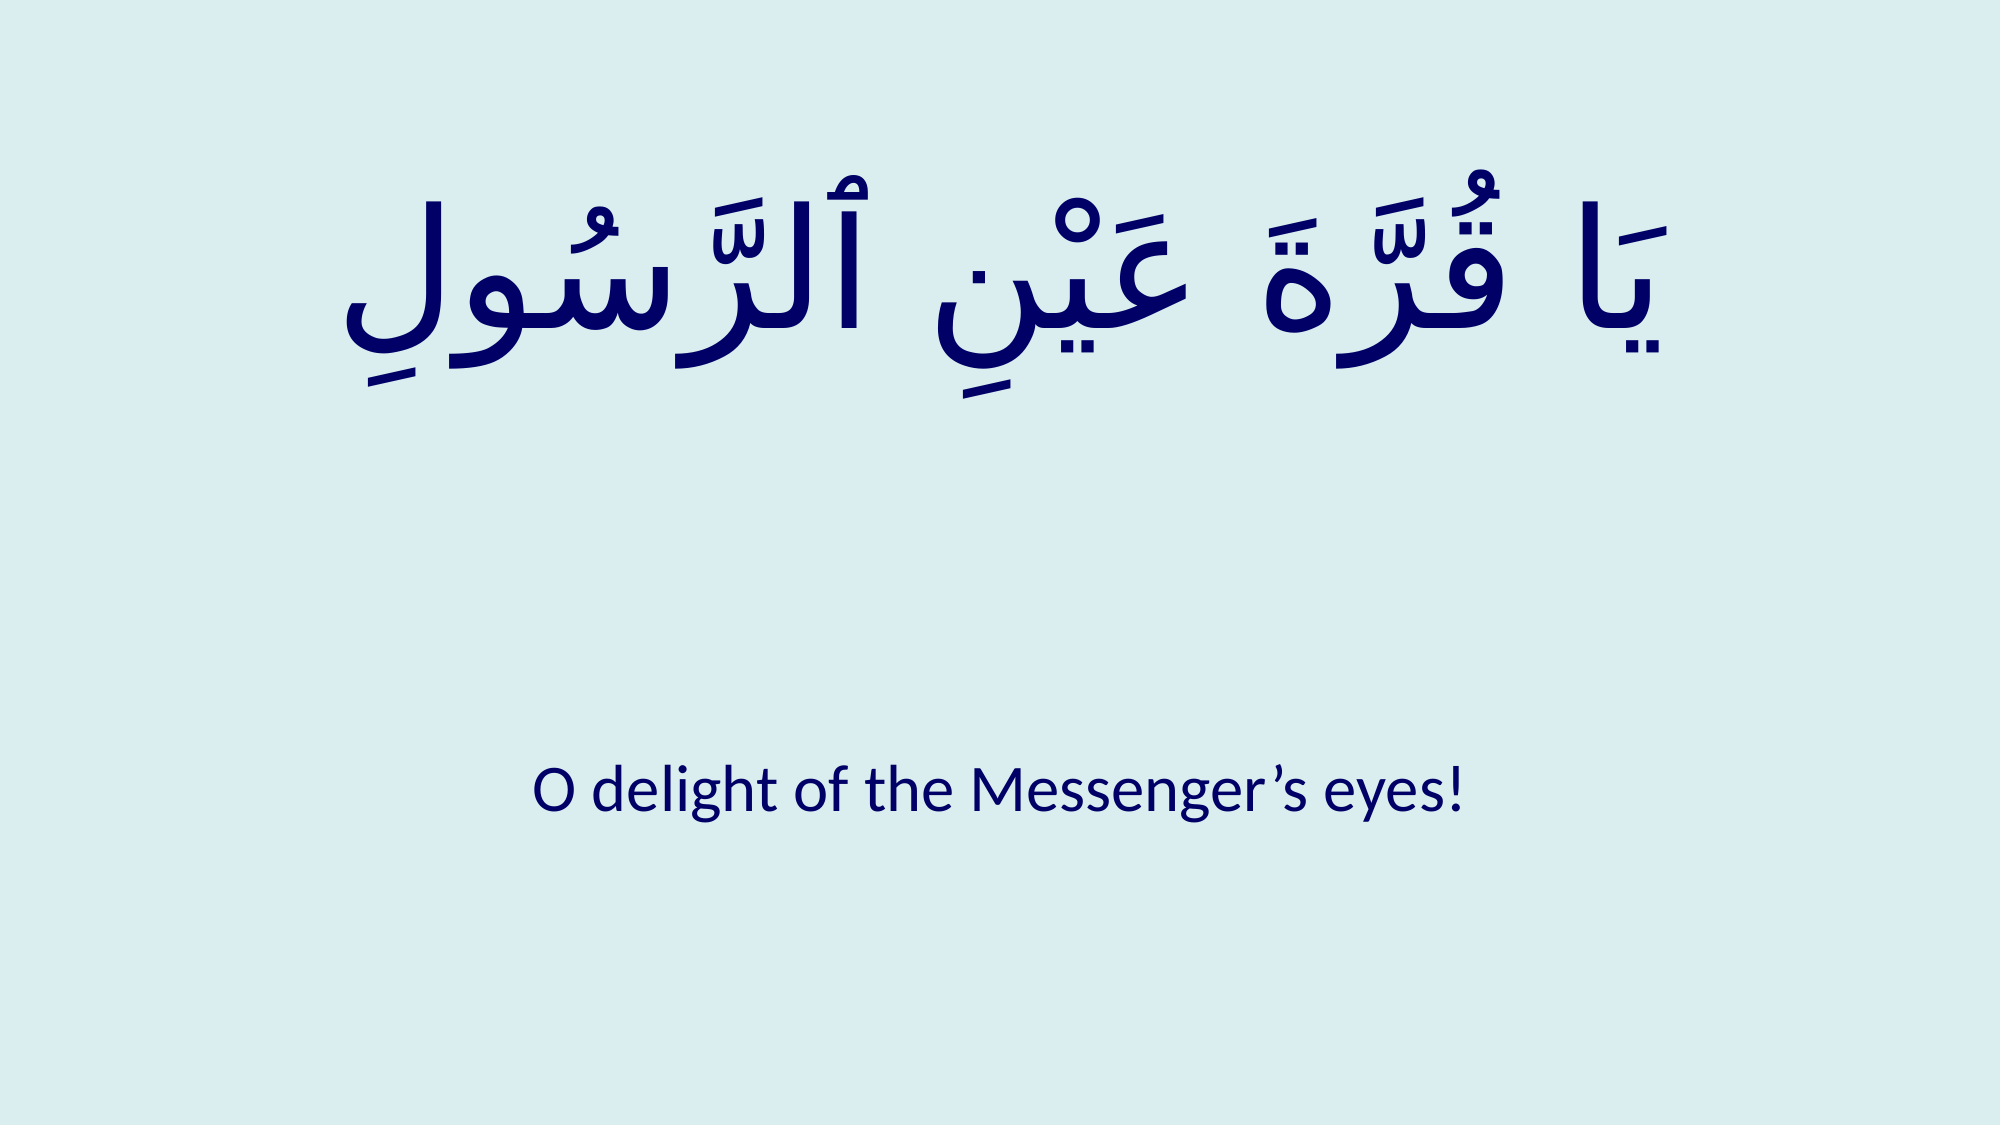

# يَا قُرَّةَ عَيْنِ ٱلرَّسُولِ
O delight of the Messenger’s eyes!